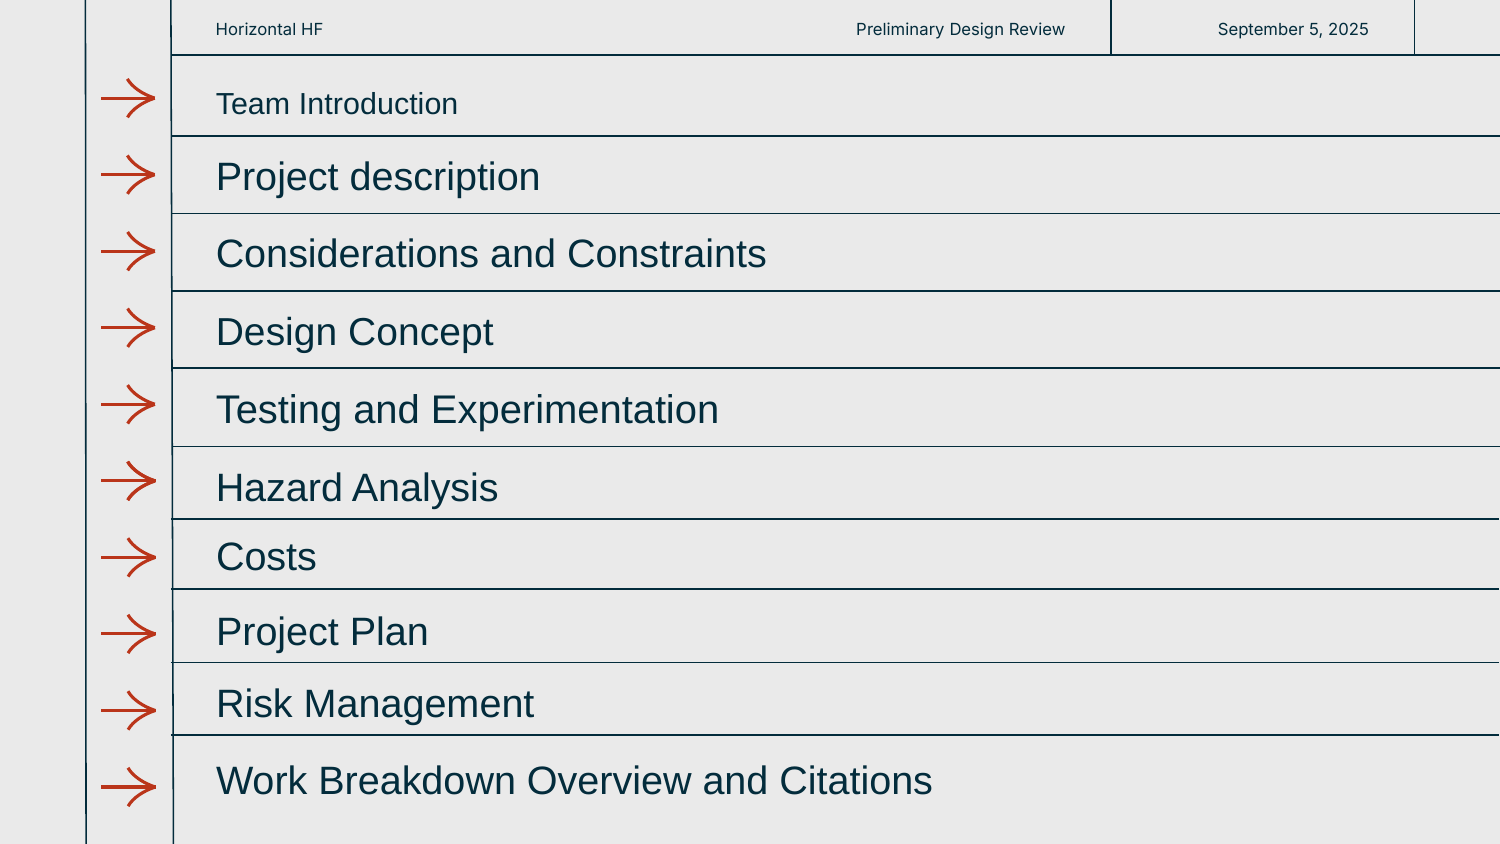

Horizontal HF
Preliminary Design Review
September 5, 2025
Team Introduction

# Project description

Considerations and Constraints

Design Concept

Testing and Experimentation

Hazard Analysis

Costs

Project Plan

Risk Management

Work Breakdown Overview and Citations